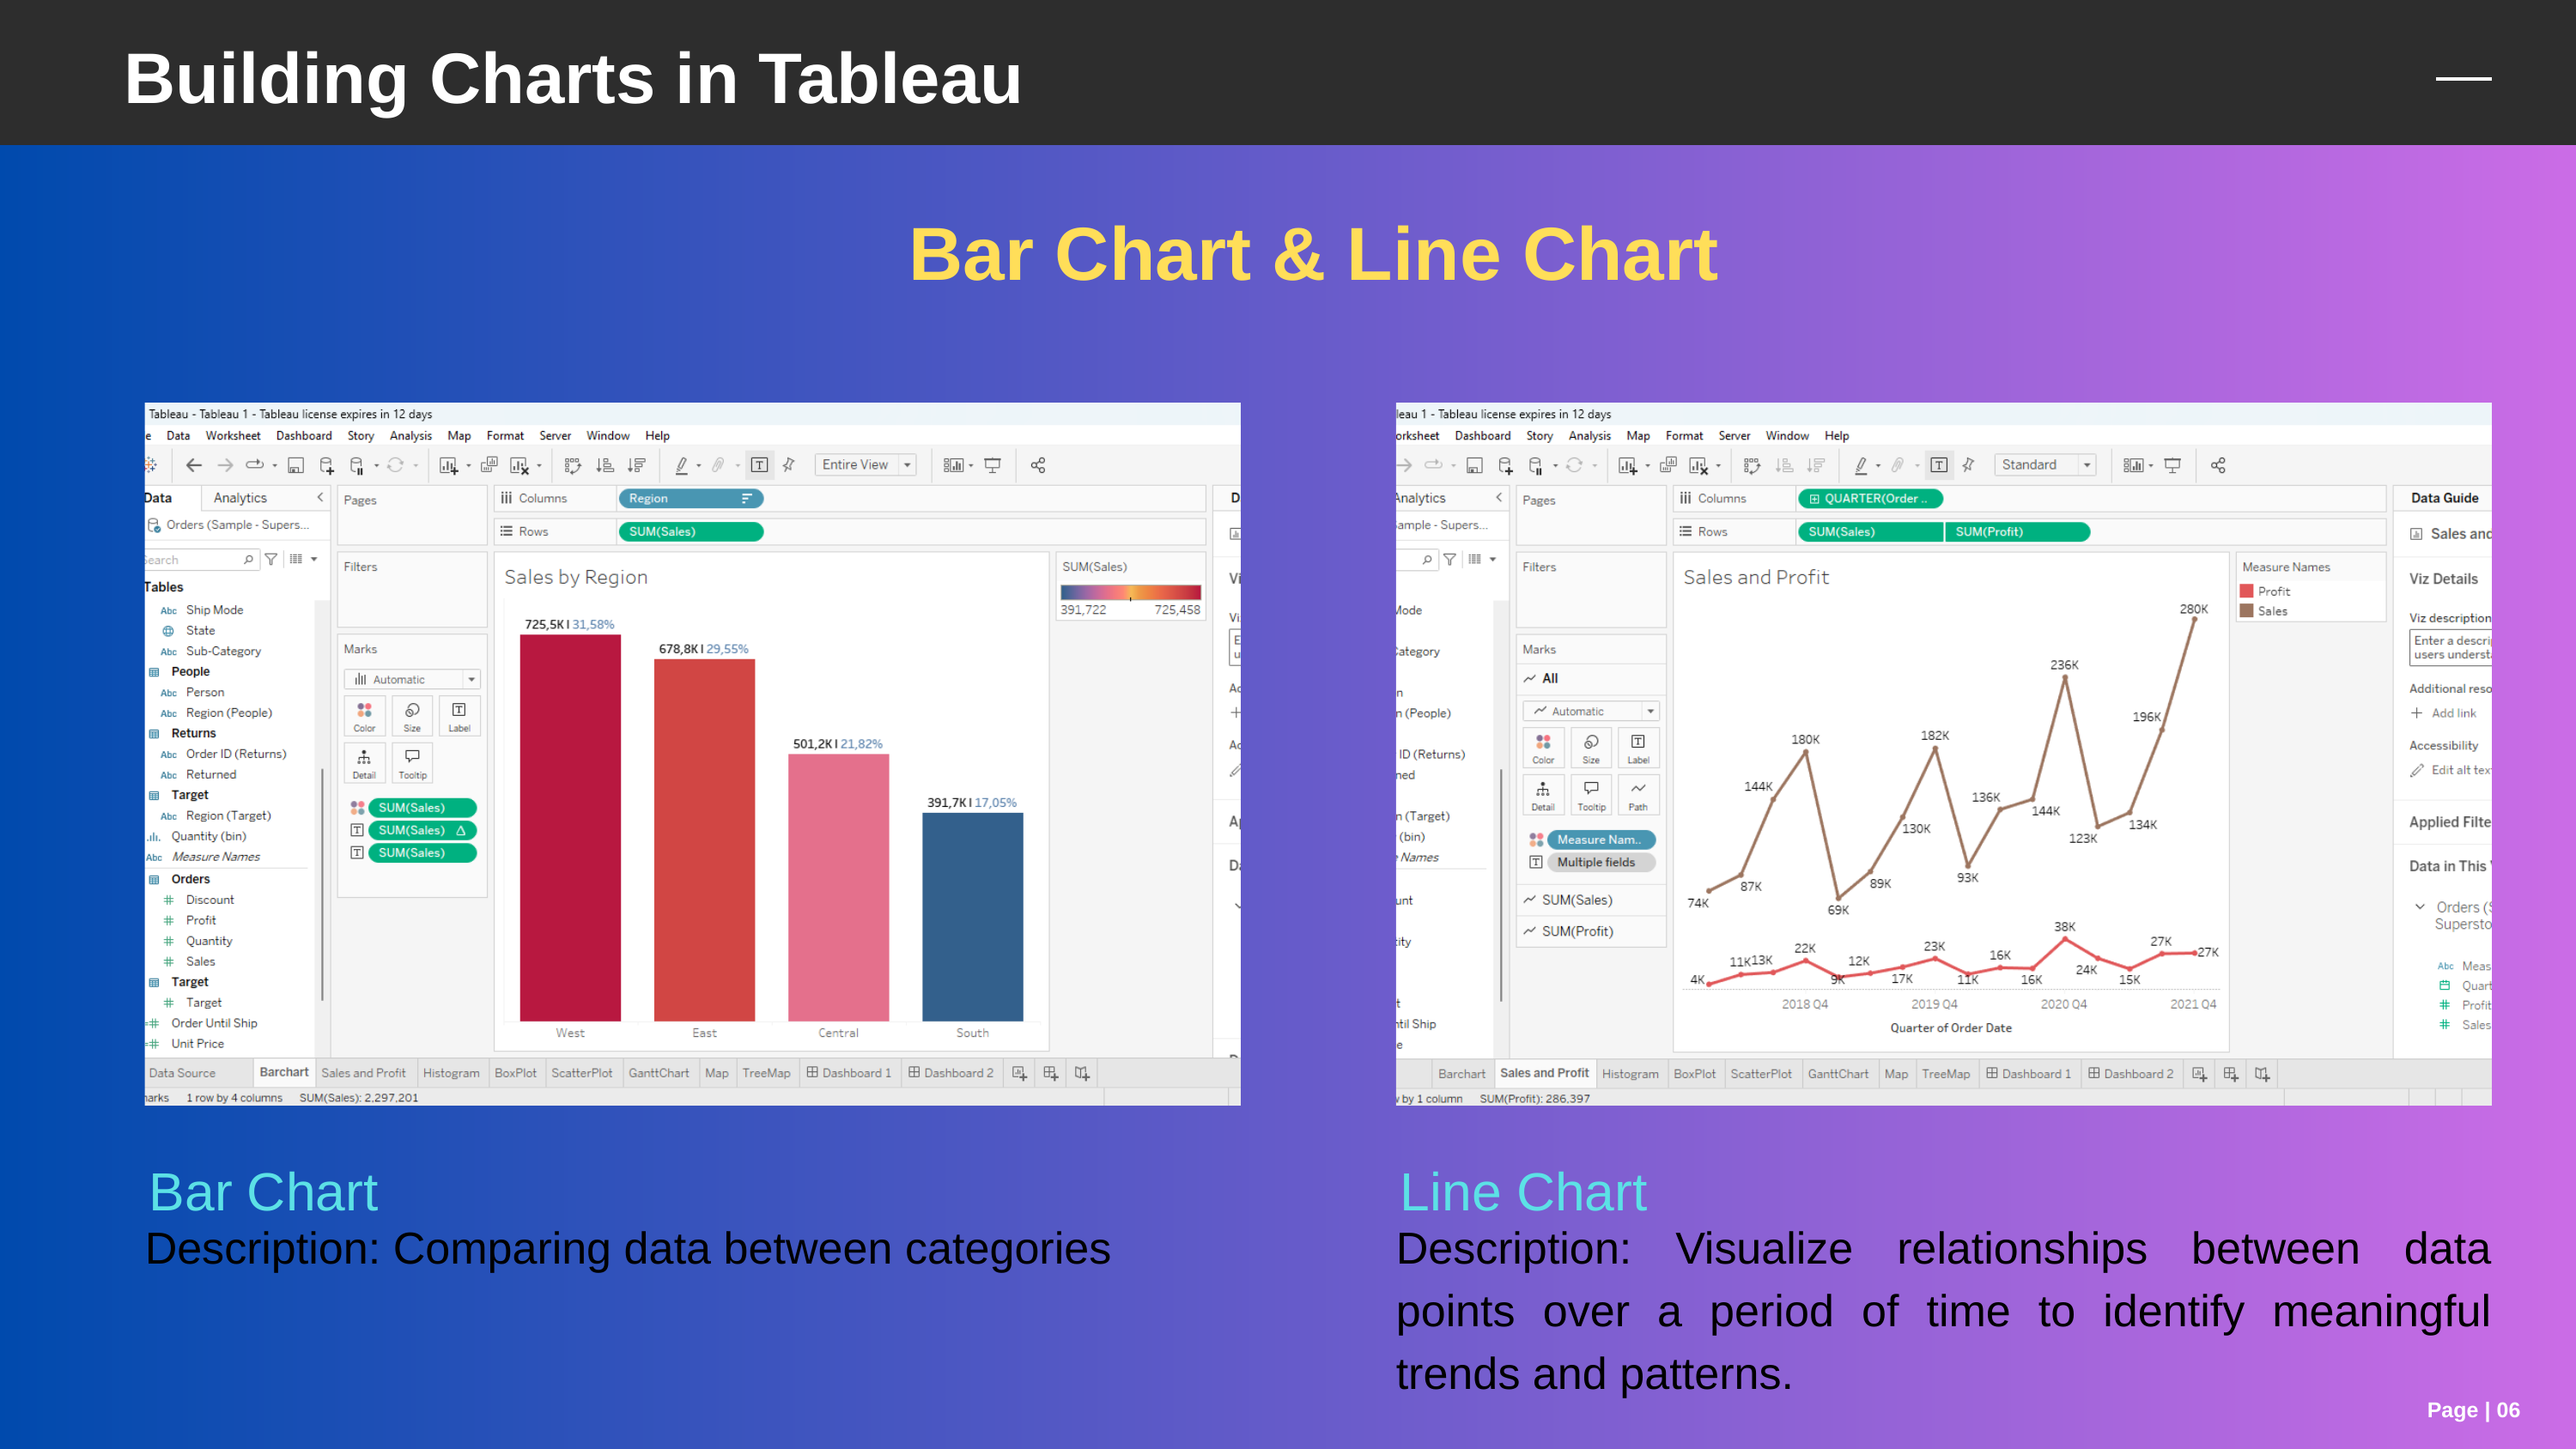

Building Charts in Tableau

Bar Chart & Line Chart

Bar Chart
Line Chart
Description: Comparing data between categories
Description: Visualize relationships between data points over a period of time to identify meaningful trends and patterns.
Page | 06